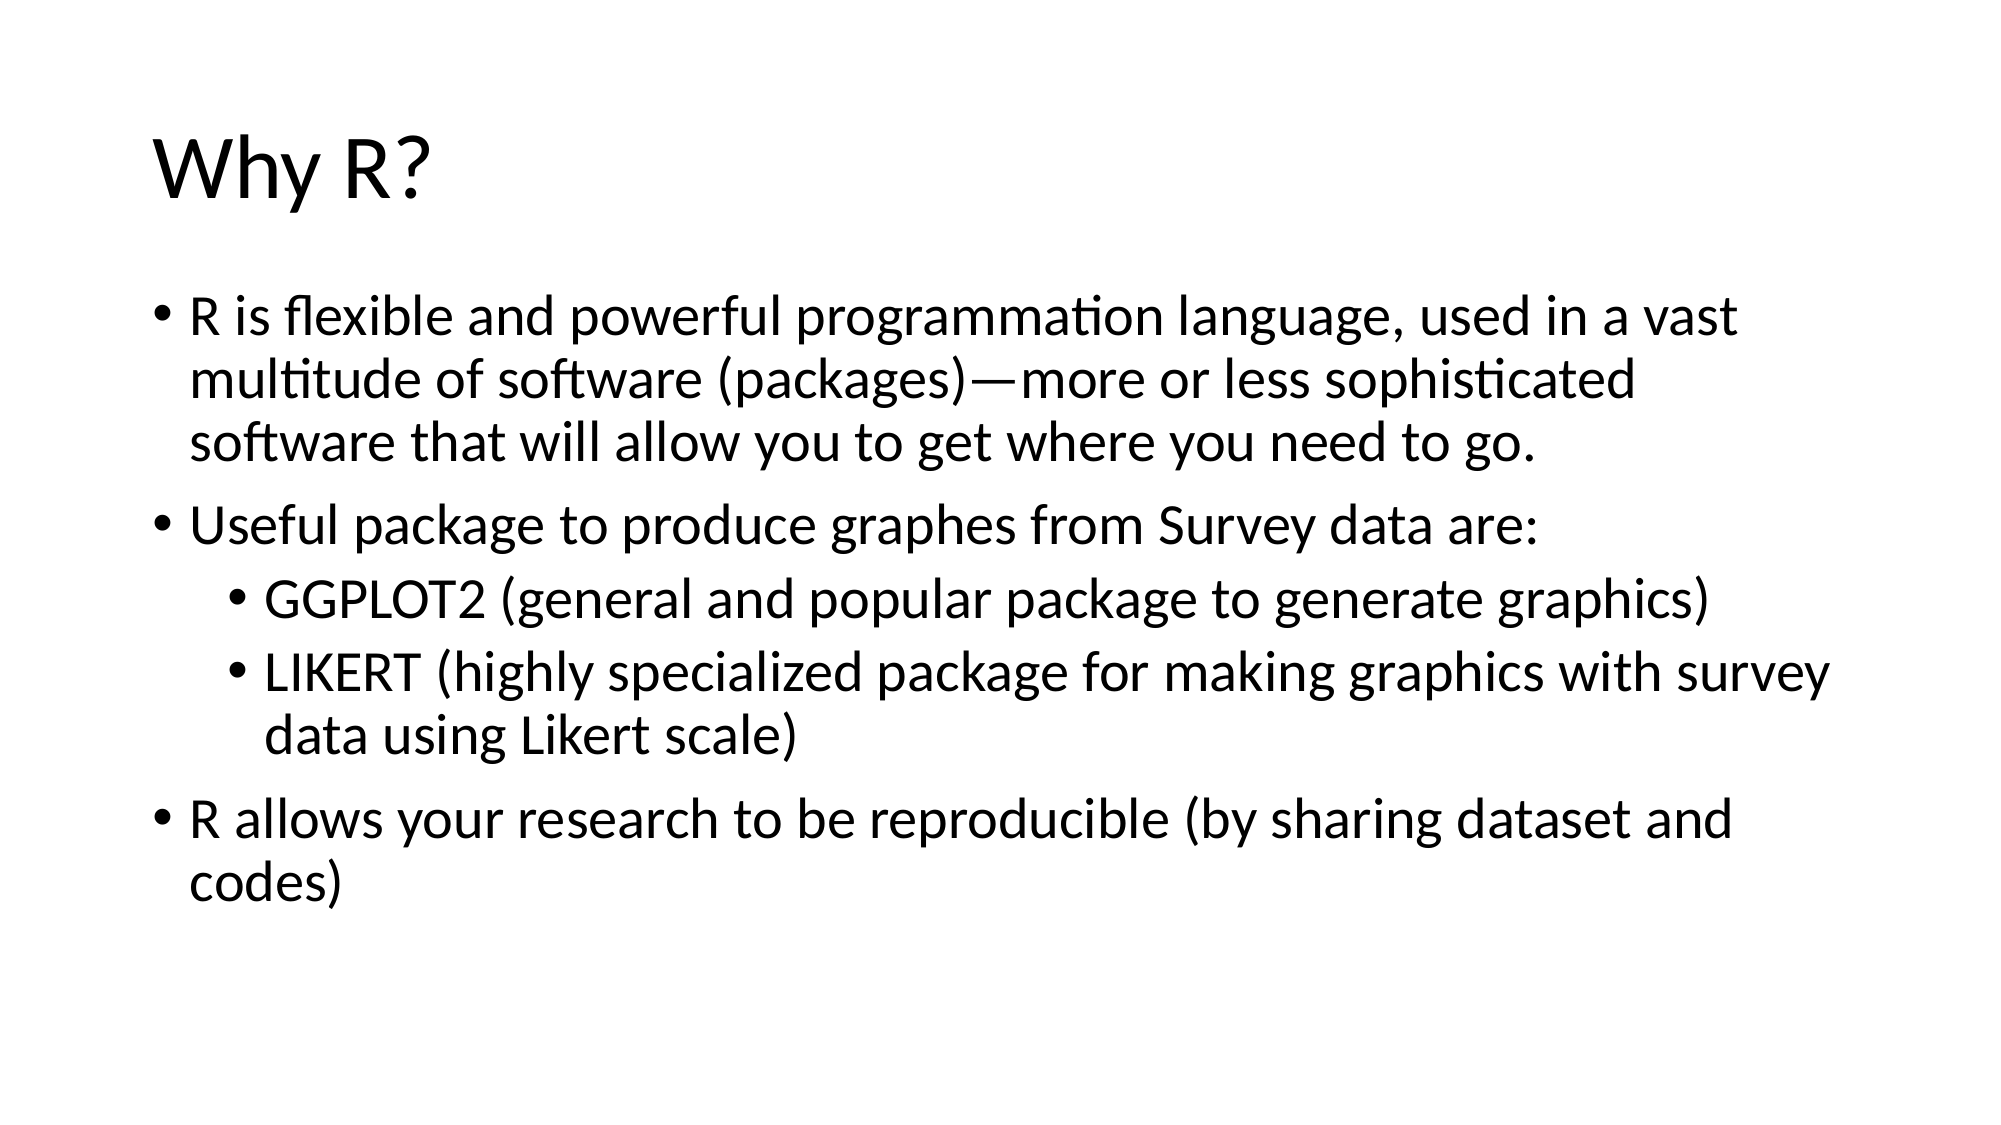

# Why R?
R is flexible and powerful programmation language, used in a vast multitude of software (packages)—more or less sophisticated software that will allow you to get where you need to go.
Useful package to produce graphes from Survey data are:
GGPLOT2 (general and popular package to generate graphics)
LIKERT (highly specialized package for making graphics with survey data using Likert scale)
R allows your research to be reproducible (by sharing dataset and codes)